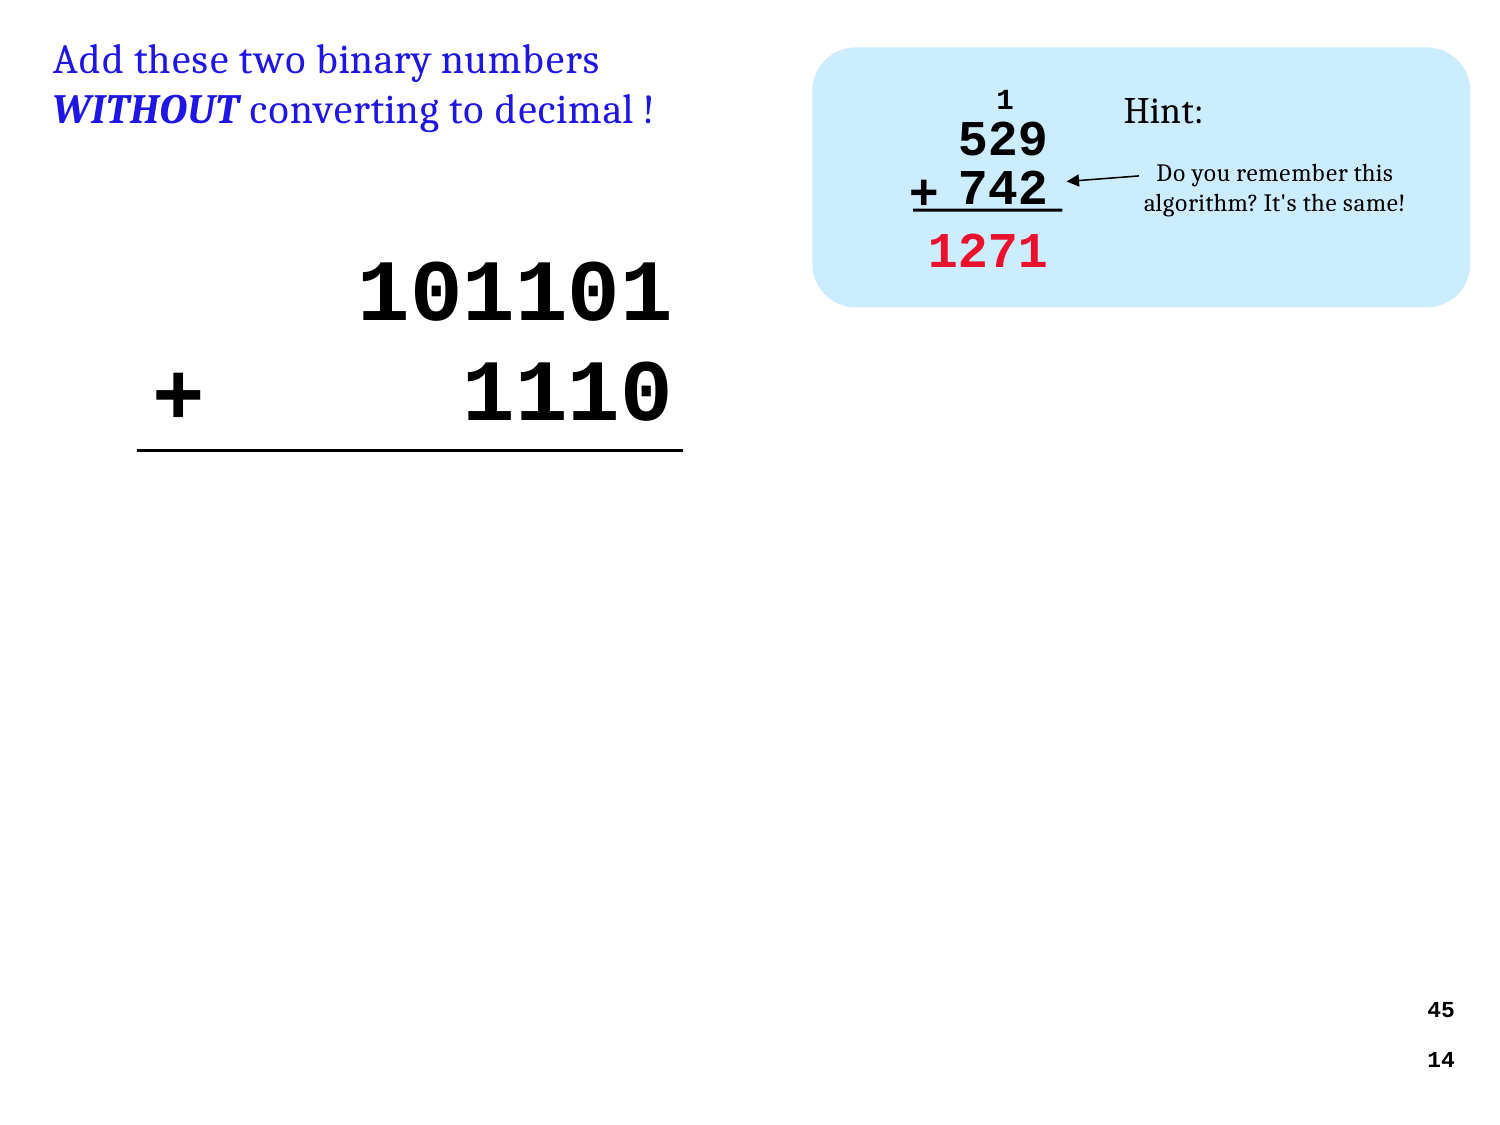

Add these two binary numbers WITHOUT converting to decimal !

1
Hint:
529
742
Do you remember this algorithm? It's the same!
+

1271

101101
1110
+
45
14